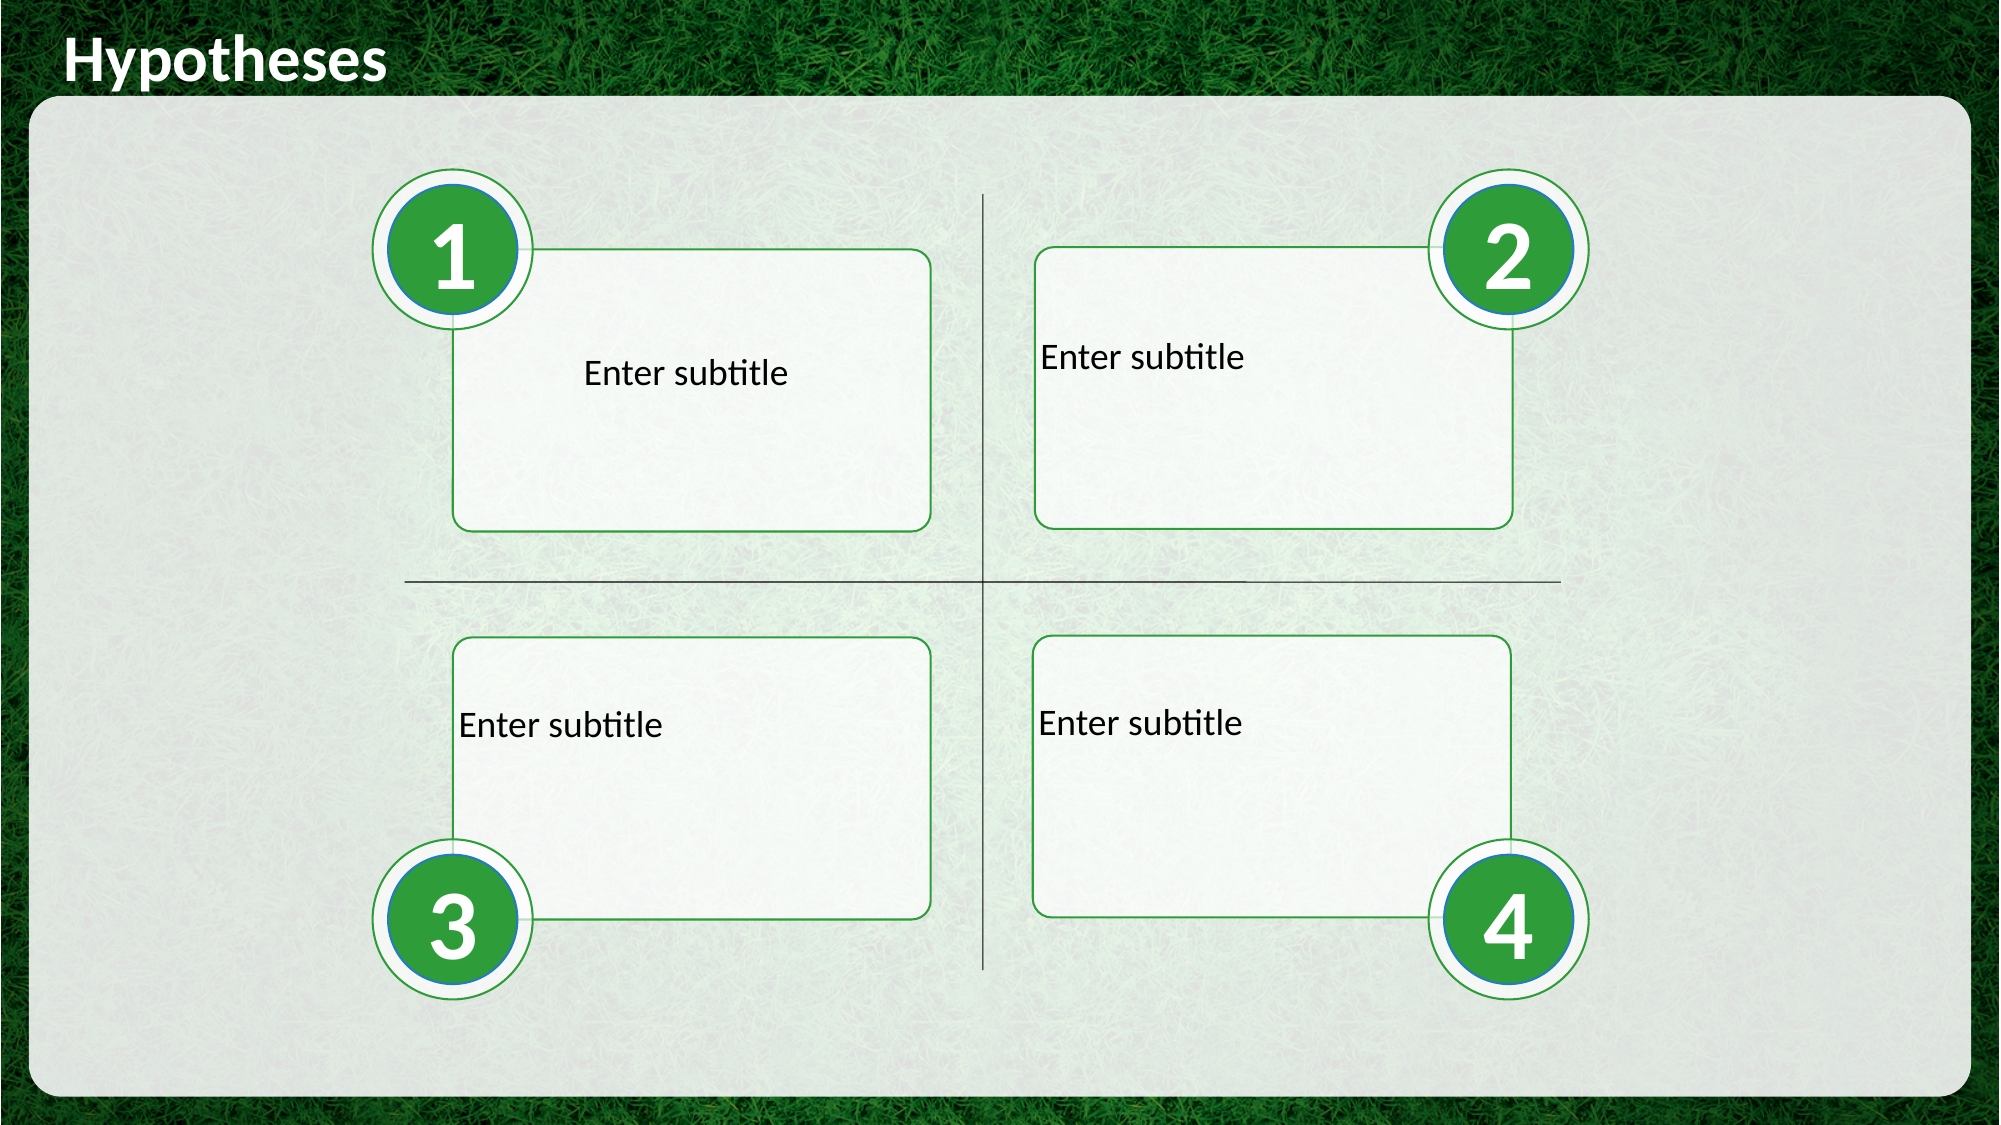

Hypotheses

1

2

Enter subtitle

Enter subtitle

Enter subtitle

Enter subtitle

3

4